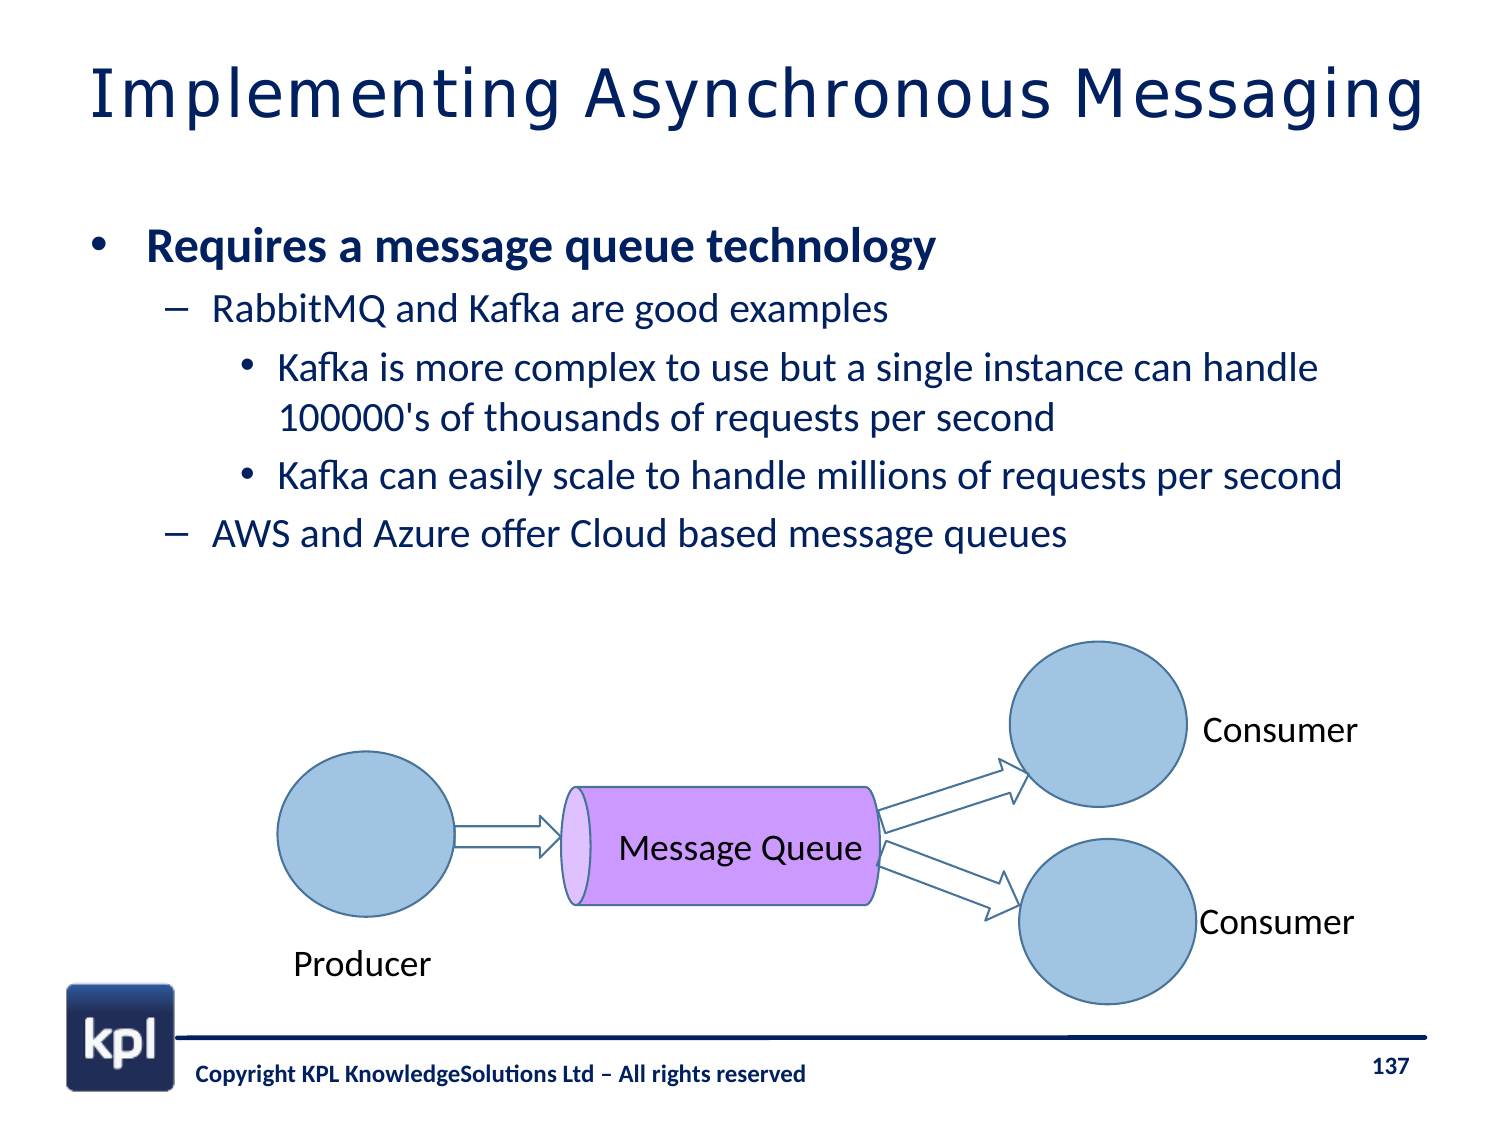

# Implementing Asynchronous Messaging
Requires a message queue technology
RabbitMQ and Kafka are good examples
Kafka is more complex to use but a single instance can handle 100000's of thousands of requests per second
Kafka can easily scale to handle millions of requests per second
AWS and Azure offer Cloud based message queues

Consumer

Message Queue

Consumer
Producer
Copyright KPL KnowledgeSolutions Ltd – All rights reserved
137